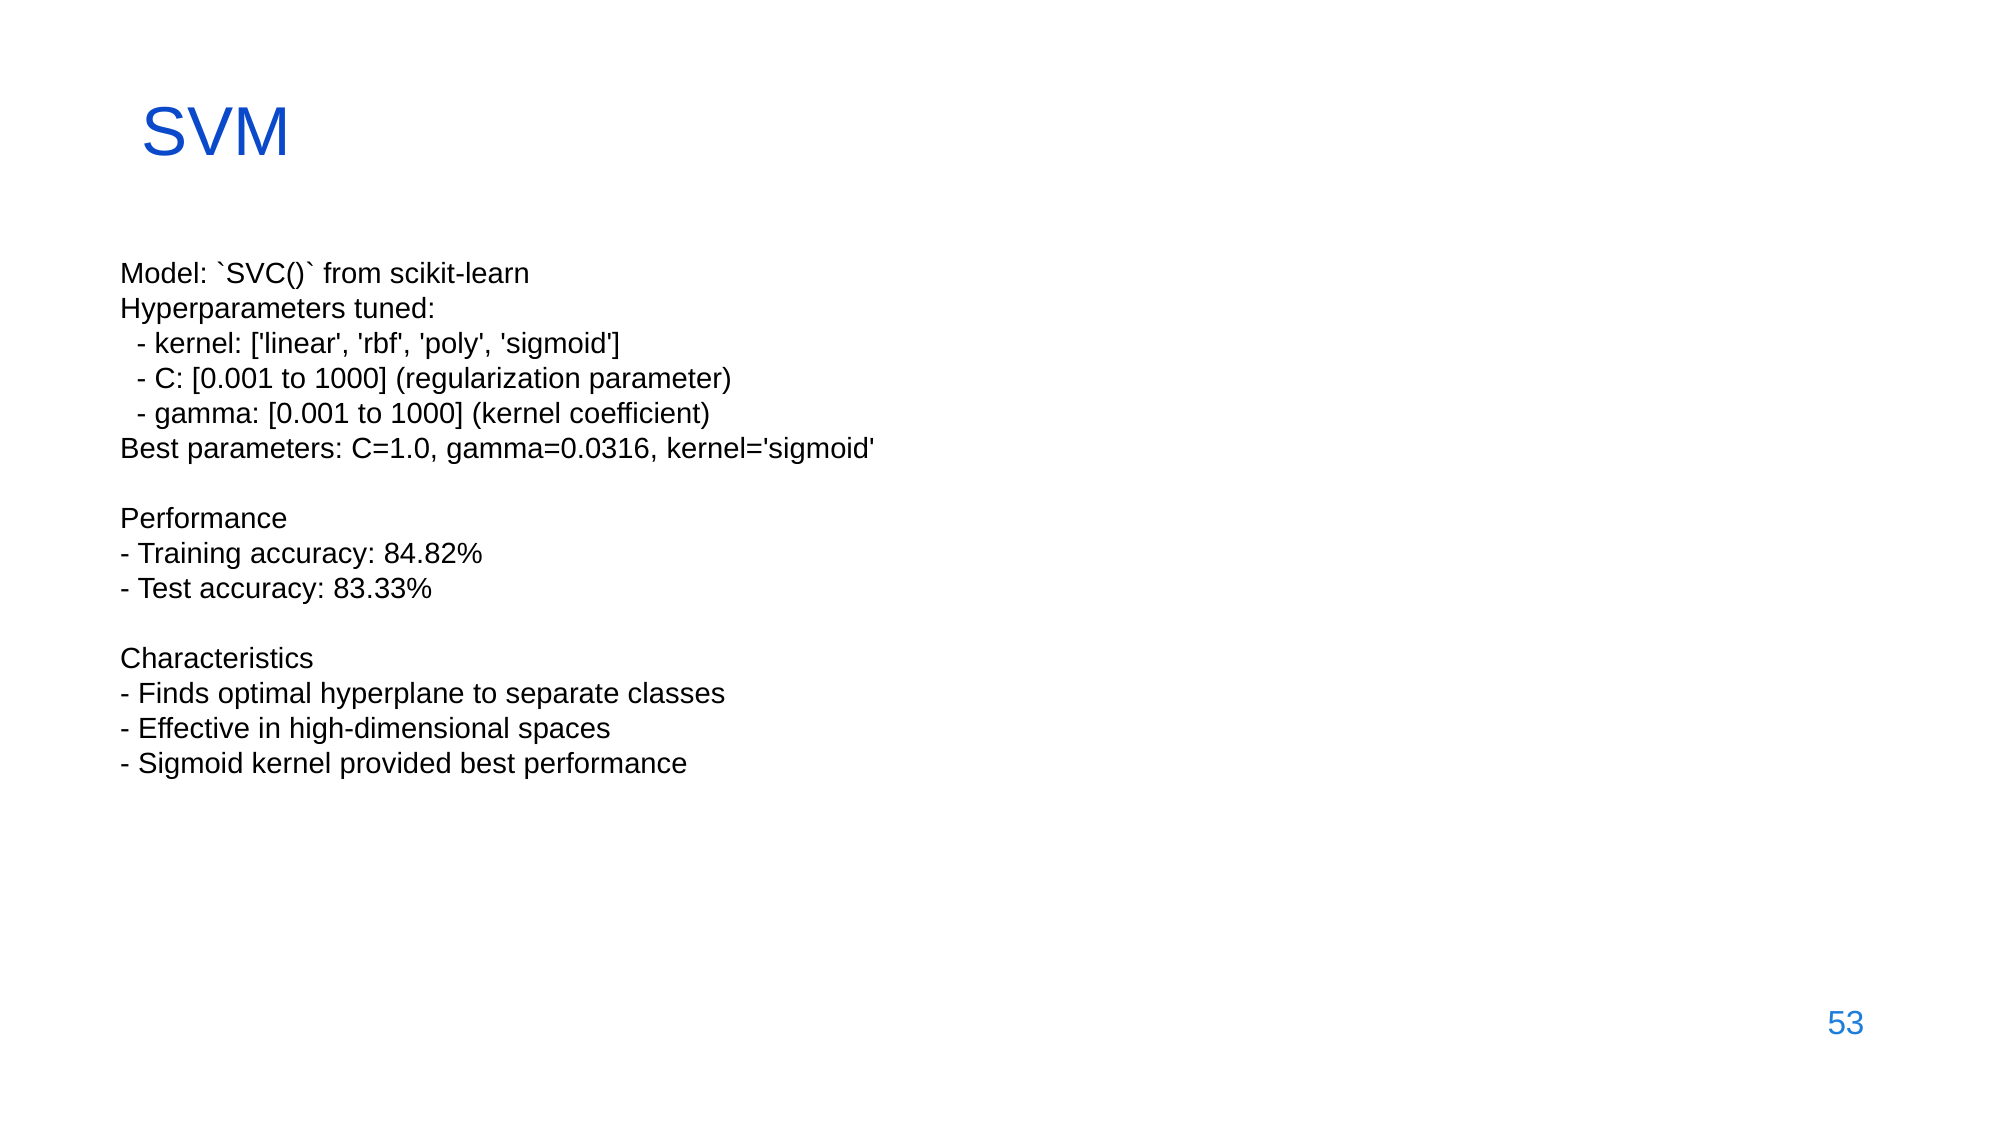

SVM
Model: `SVC()` from scikit-learn
Hyperparameters tuned:
  - kernel: ['linear', 'rbf', 'poly', 'sigmoid']
  - C: [0.001 to 1000] (regularization parameter)
  - gamma: [0.001 to 1000] (kernel coefficient)
Best parameters: C=1.0, gamma=0.0316, kernel='sigmoid'

Performance
- Training accuracy: 84.82%
- Test accuracy: 83.33%

Characteristics
- Finds optimal hyperplane to separate classes
- Effective in high-dimensional spaces
- Sigmoid kernel provided best performance

53